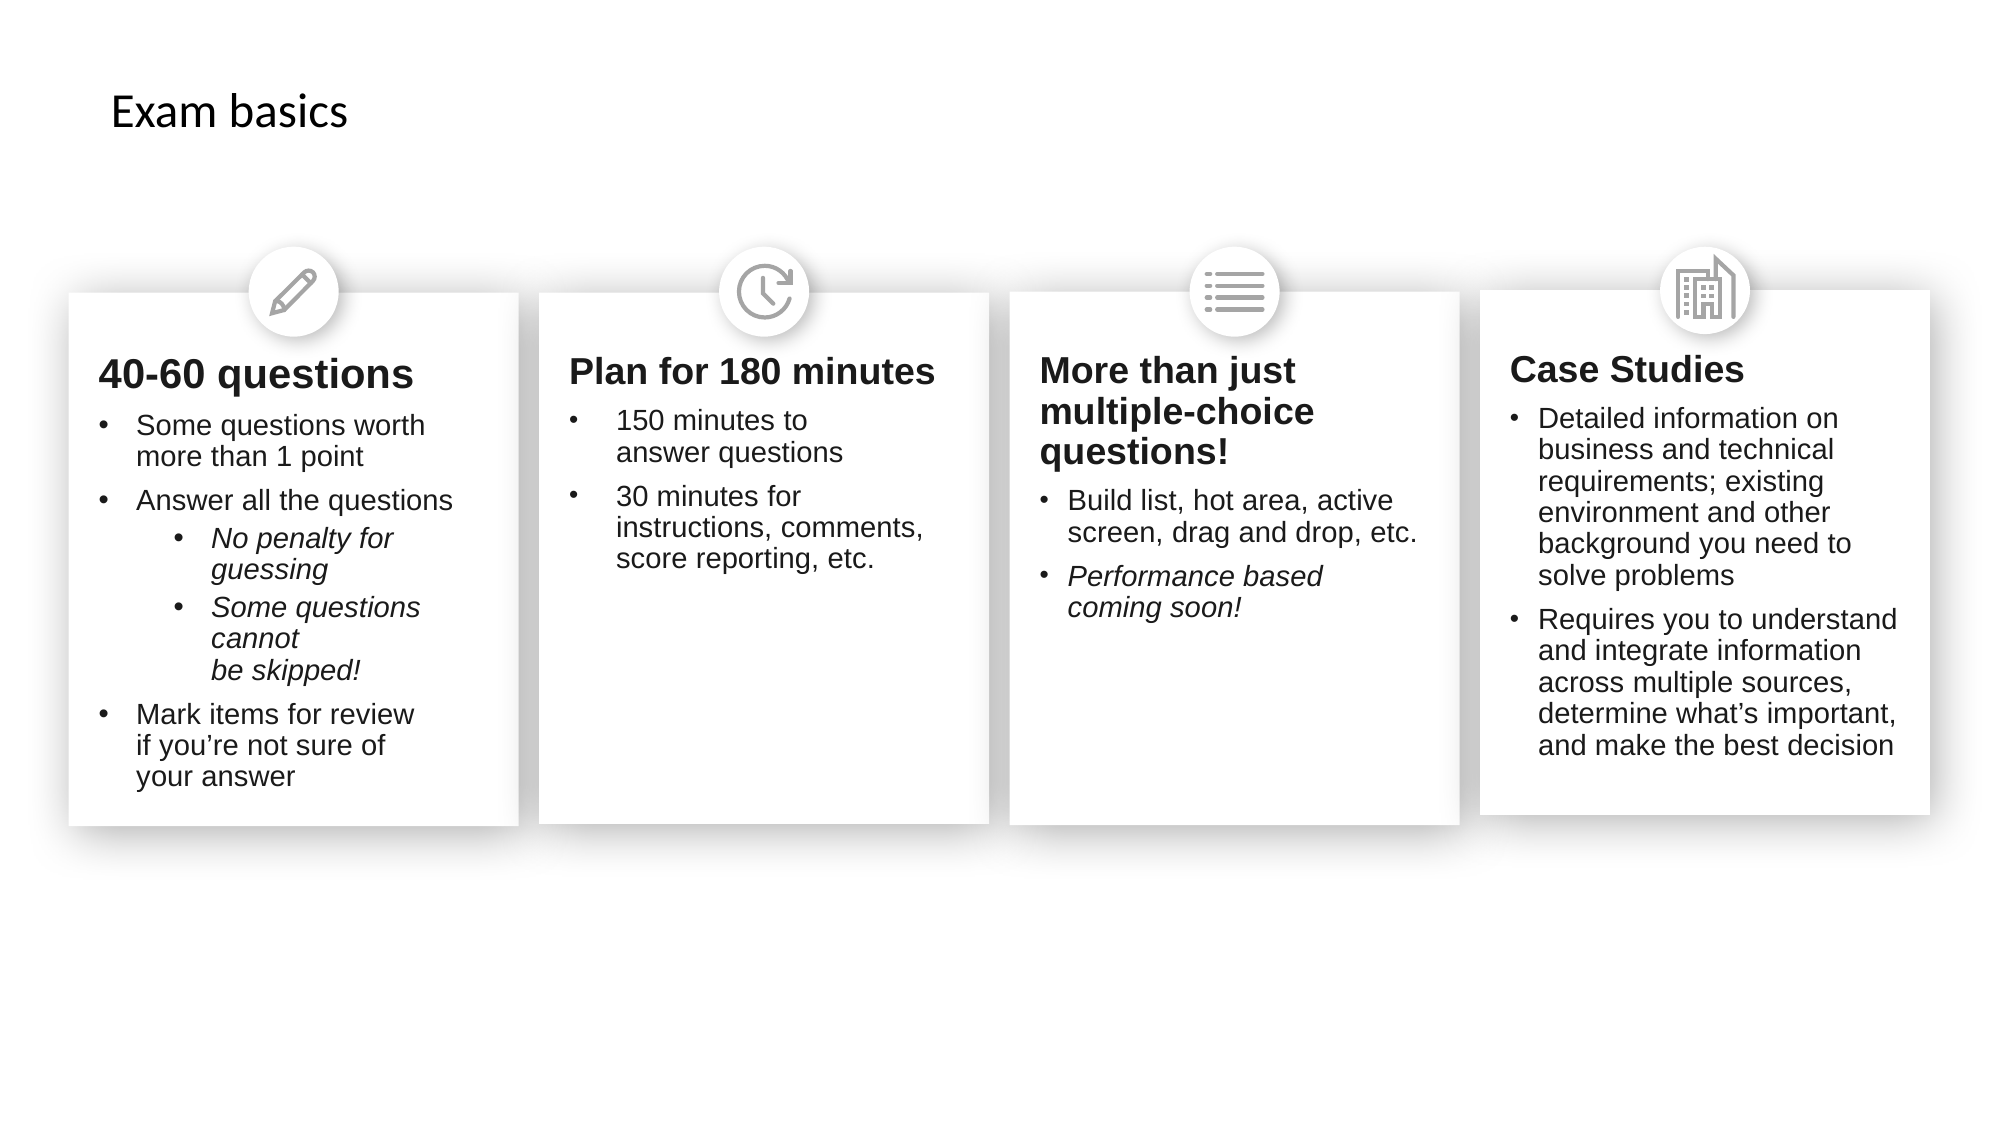

# Exam basics

40-60 questions
Some questions worth
more than 1 point
Answer all the questions
No penalty for guessing
Some questions cannot
be skipped!
Mark items for review
if you’re not sure of
your answer

Plan for 180 minutes
150 minutes to
answer questions
30 minutes for
instructions, comments, score reporting, etc.

More than just multiple-choice questions!
Build list, hot area, active screen, drag and drop, etc.
Performance based
coming soon!

Case Studies
Detailed information on business and technical requirements; existing environment and other background you need to
solve problems
Requires you to understand
and integrate information across multiple sources, determine what’s important, and make the best decision